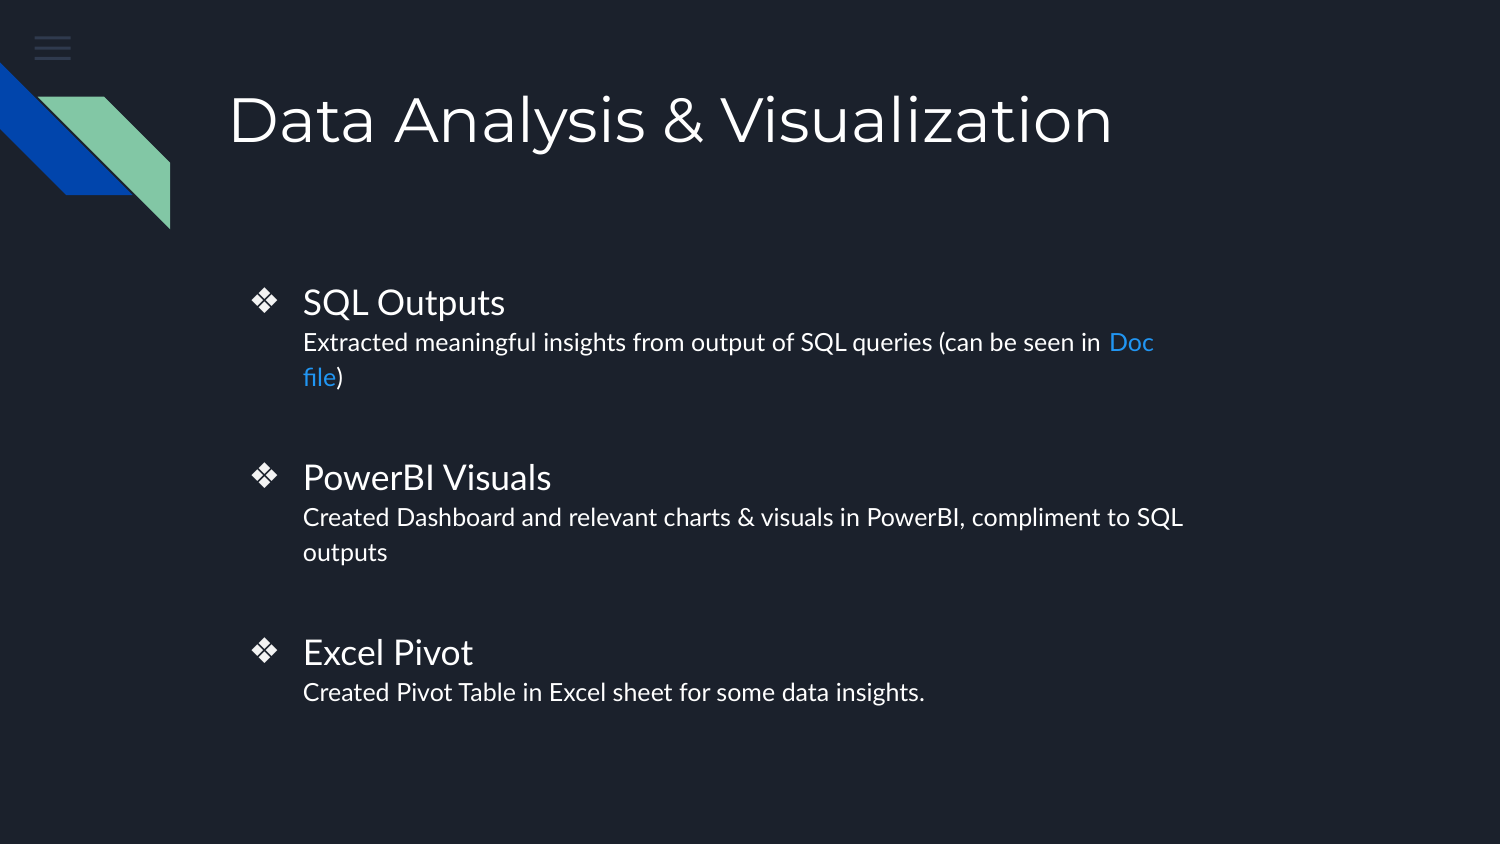

# Data Analysis & Visualization

SQL Outputs
Extracted meaningful insights from output of SQL queries (can be seen in Doc file)
PowerBI Visuals
Created Dashboard and relevant charts & visuals in PowerBI, compliment to SQL outputs
Excel Pivot
Created Pivot Table in Excel sheet for some data insights.